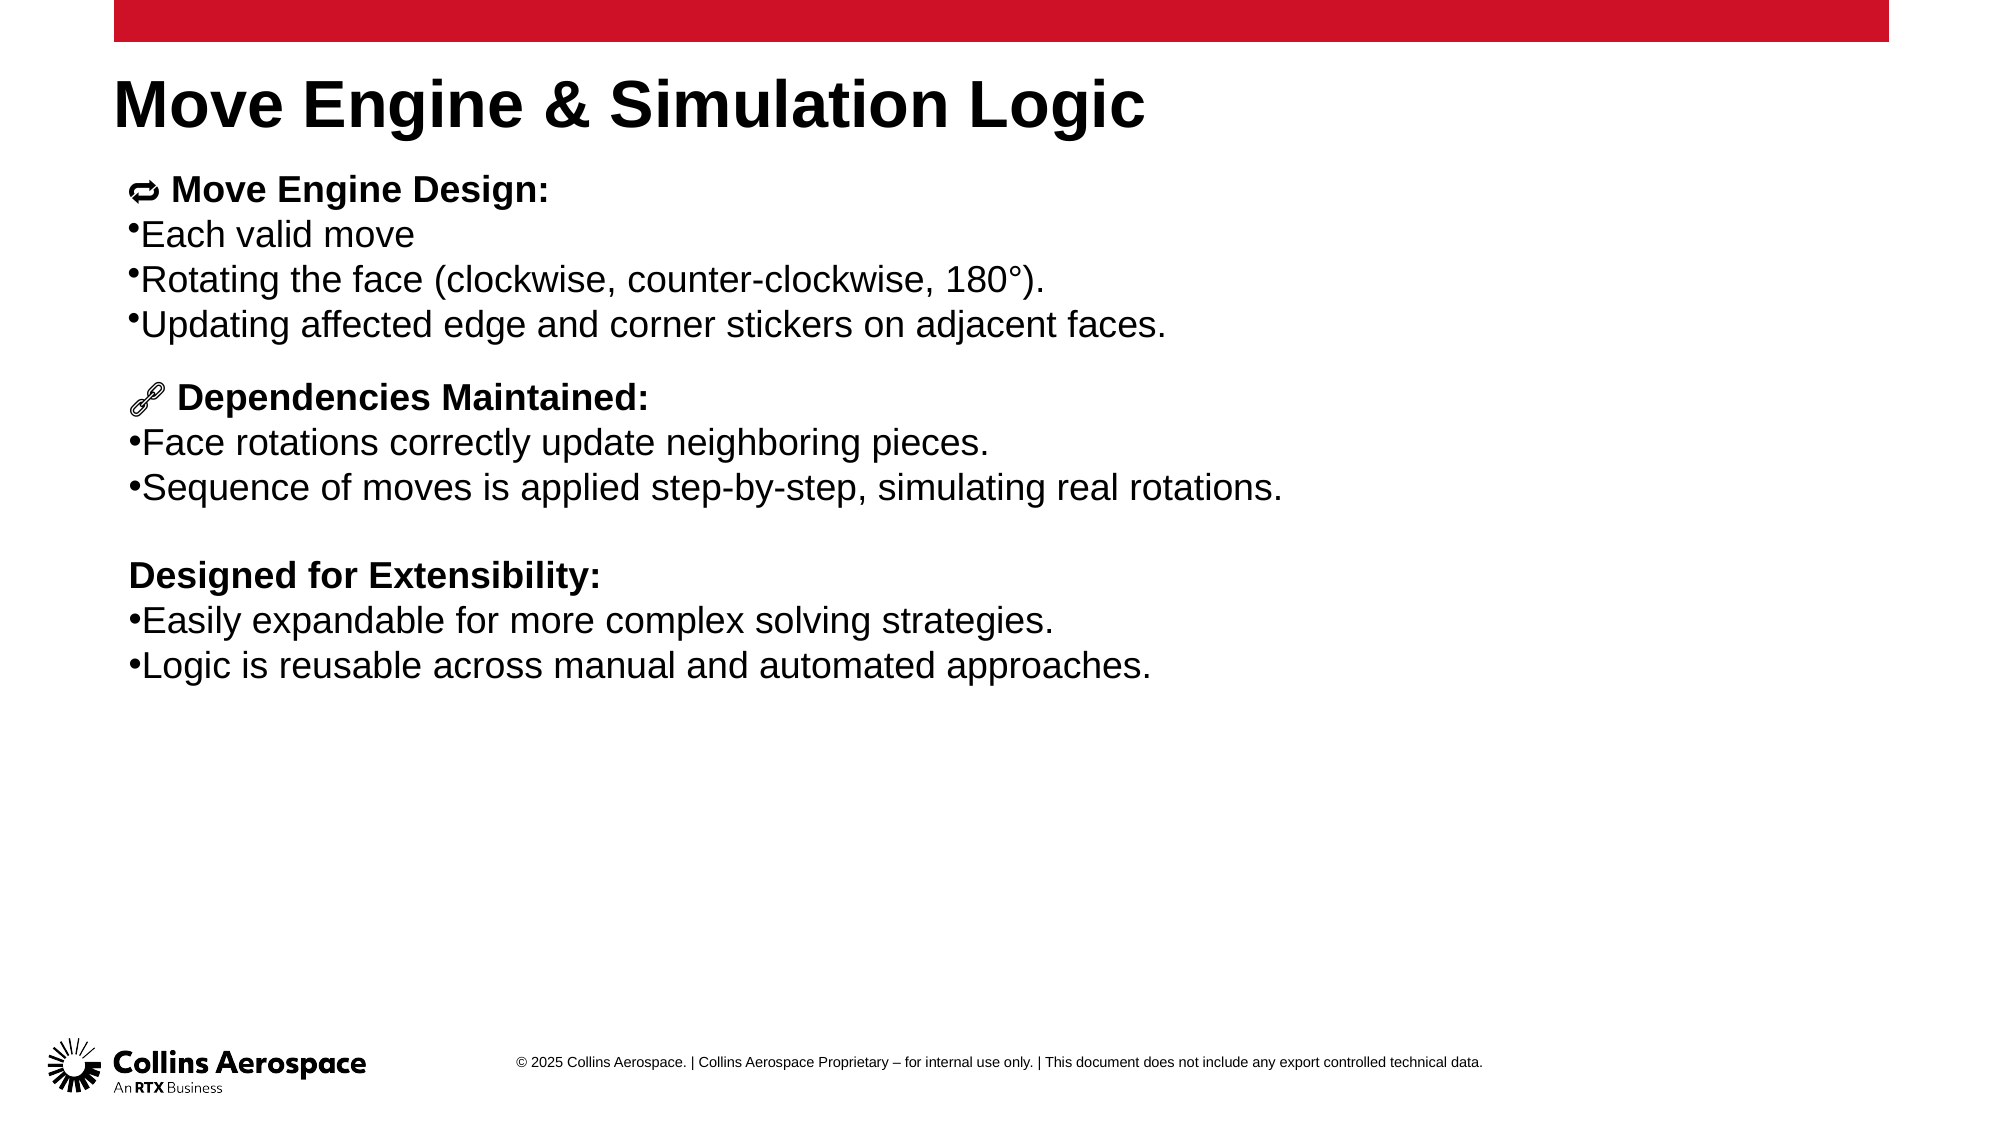

# Move Engine & Simulation Logic
🔁 Move Engine Design:
Each valid move
Rotating the face (clockwise, counter-clockwise, 180°).
Updating affected edge and corner stickers on adjacent faces.

🔗 Dependencies Maintained:
Face rotations correctly update neighboring pieces.
Sequence of moves is applied step-by-step, simulating real rotations.
Designed for Extensibility:
Easily expandable for more complex solving strategies.
Logic is reusable across manual and automated approaches.
© 2025 Collins Aerospace. | Collins Aerospace Proprietary – for internal use only. | This document does not include any export controlled technical data.